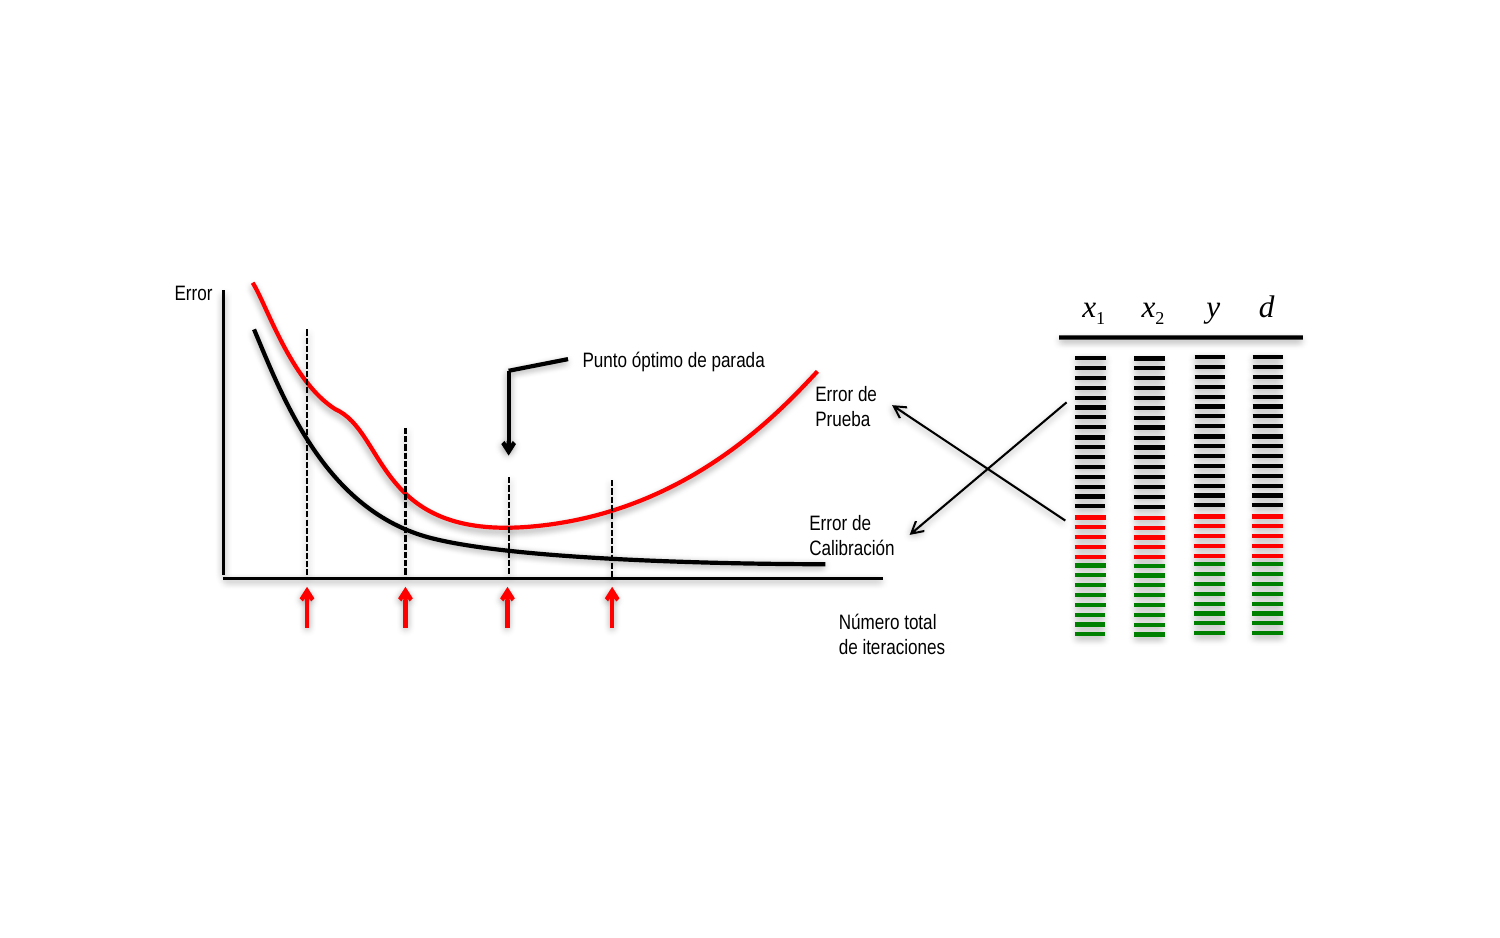

Error
x1
x2
y
d

Punto óptimo de parada
Error de
Prueba
Error de
Calibración
Número total
de iteraciones